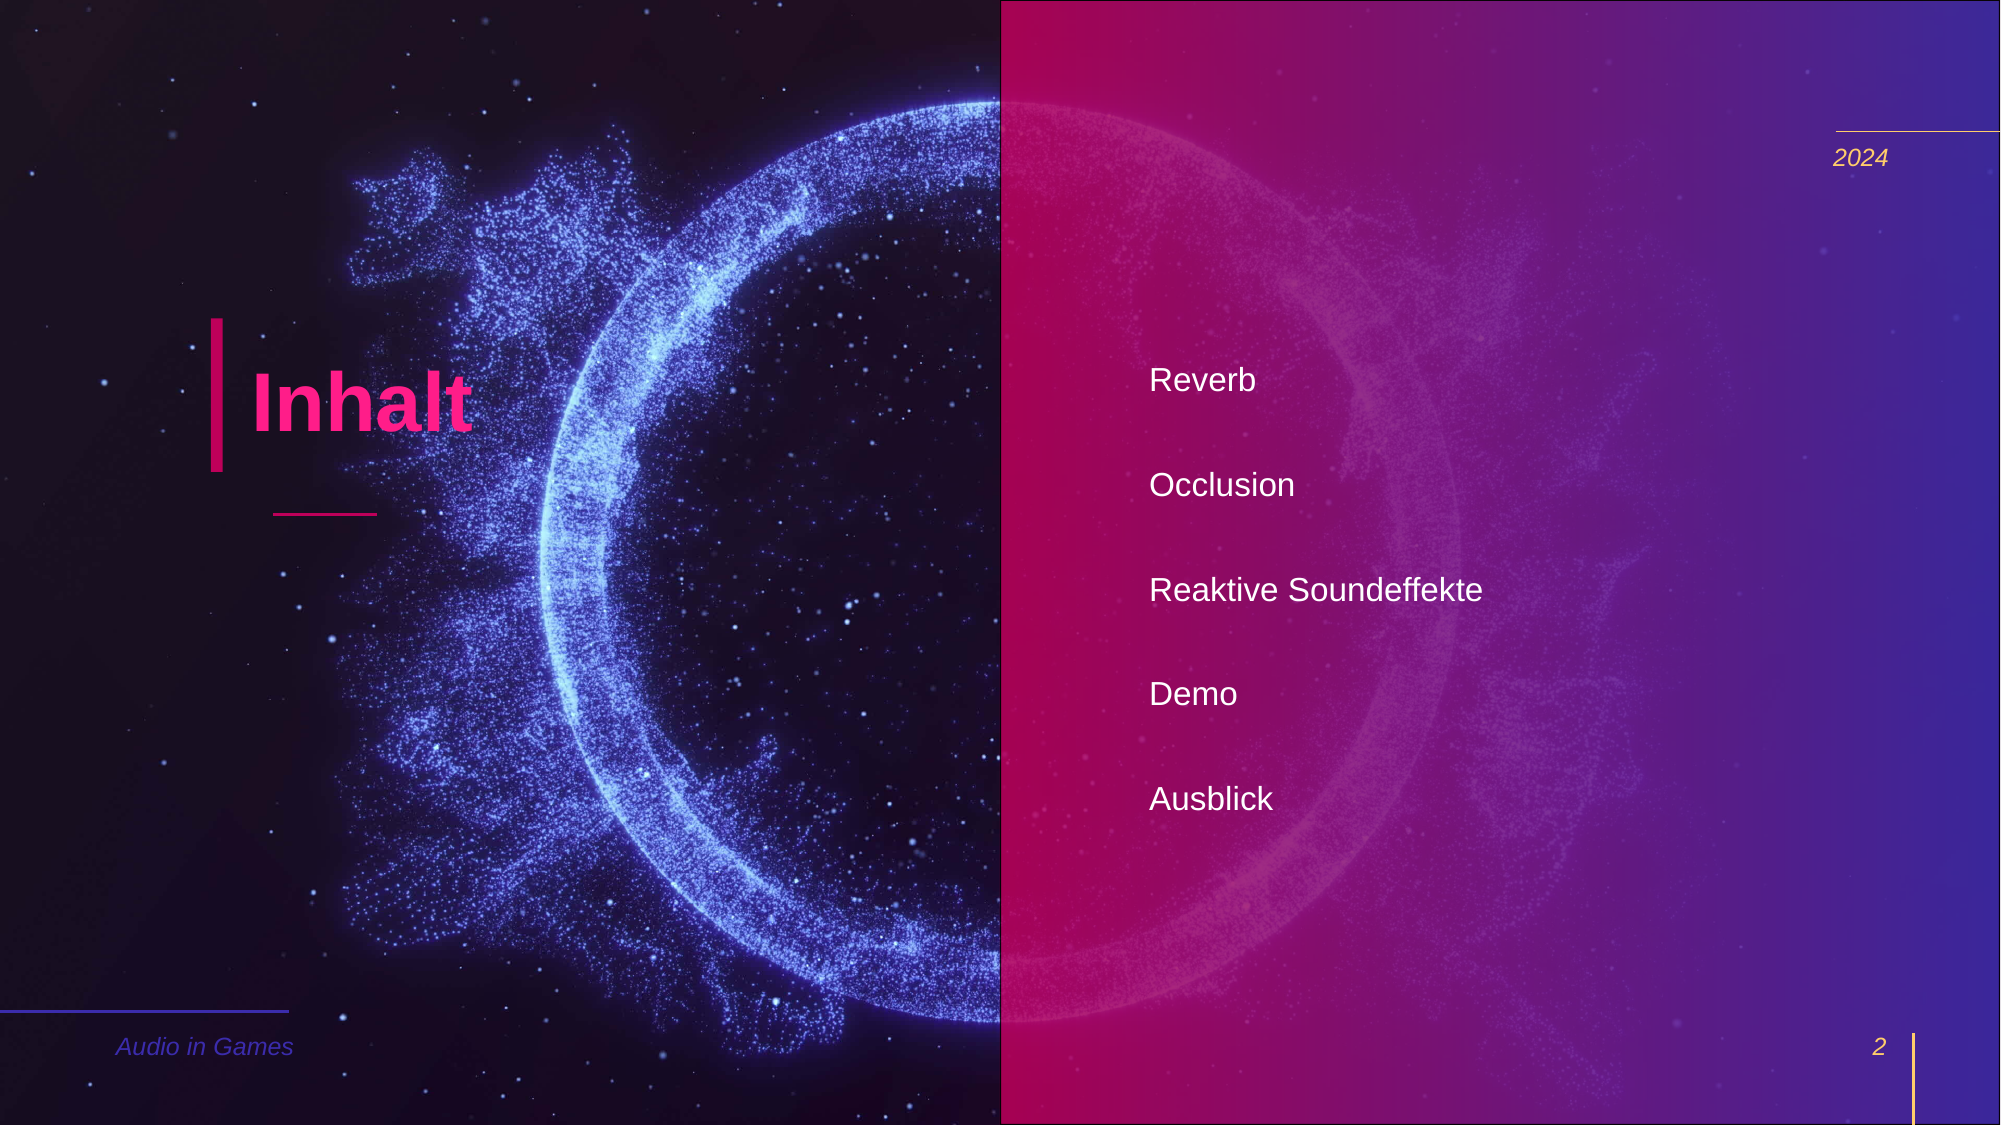

2024
# Inhalt
Reverb

Occlusion

Reaktive Soundeffekte

Demo

Ausblick
Audio in Games
2